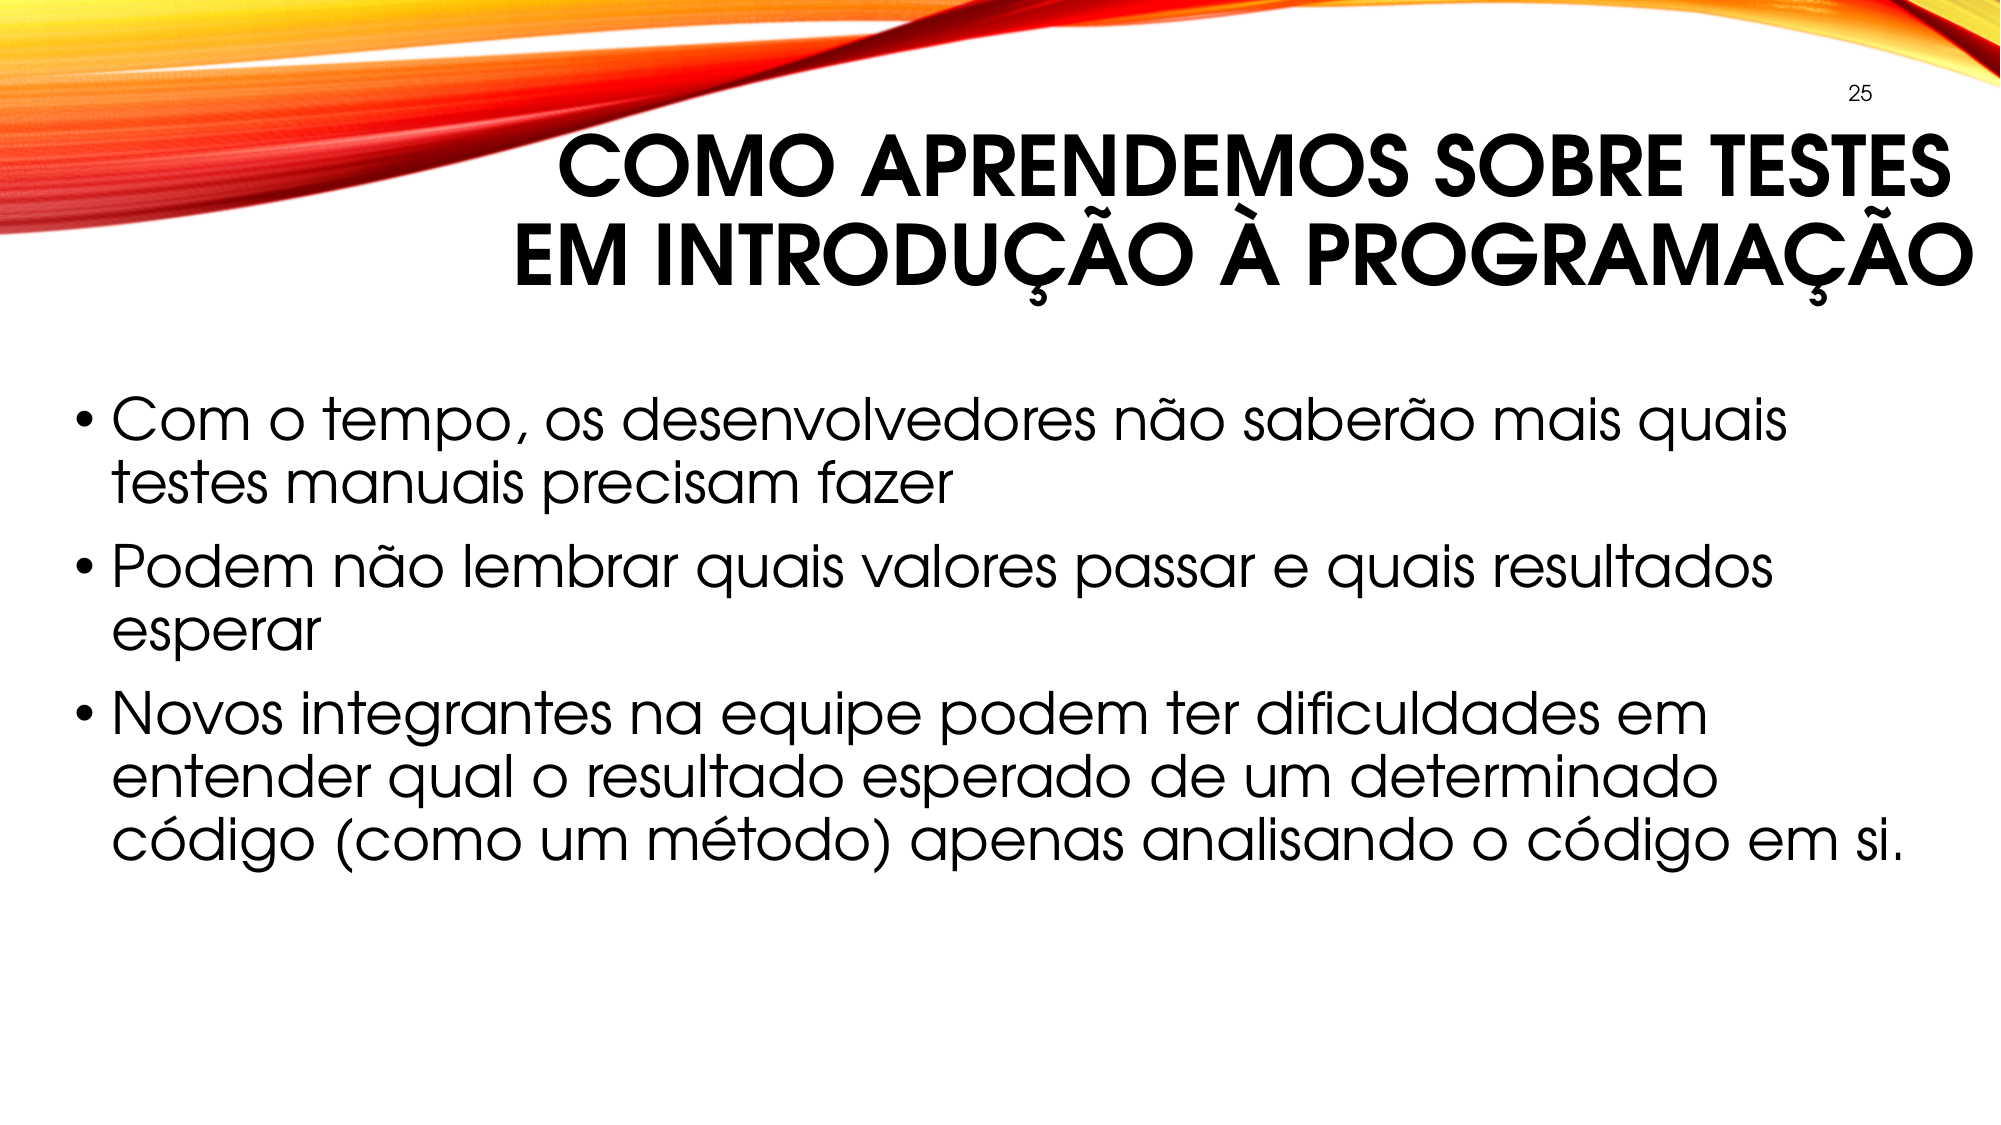

25
# Como aprendemos sobre testes em introdução à programação
Com o tempo, os desenvolvedores não saberão mais quais testes manuais precisam fazer
Podem não lembrar quais valores passar e quais resultados esperar
Novos integrantes na equipe podem ter dificuldades em entender qual o resultado esperado de um determinado código (como um método) apenas analisando o código em si.